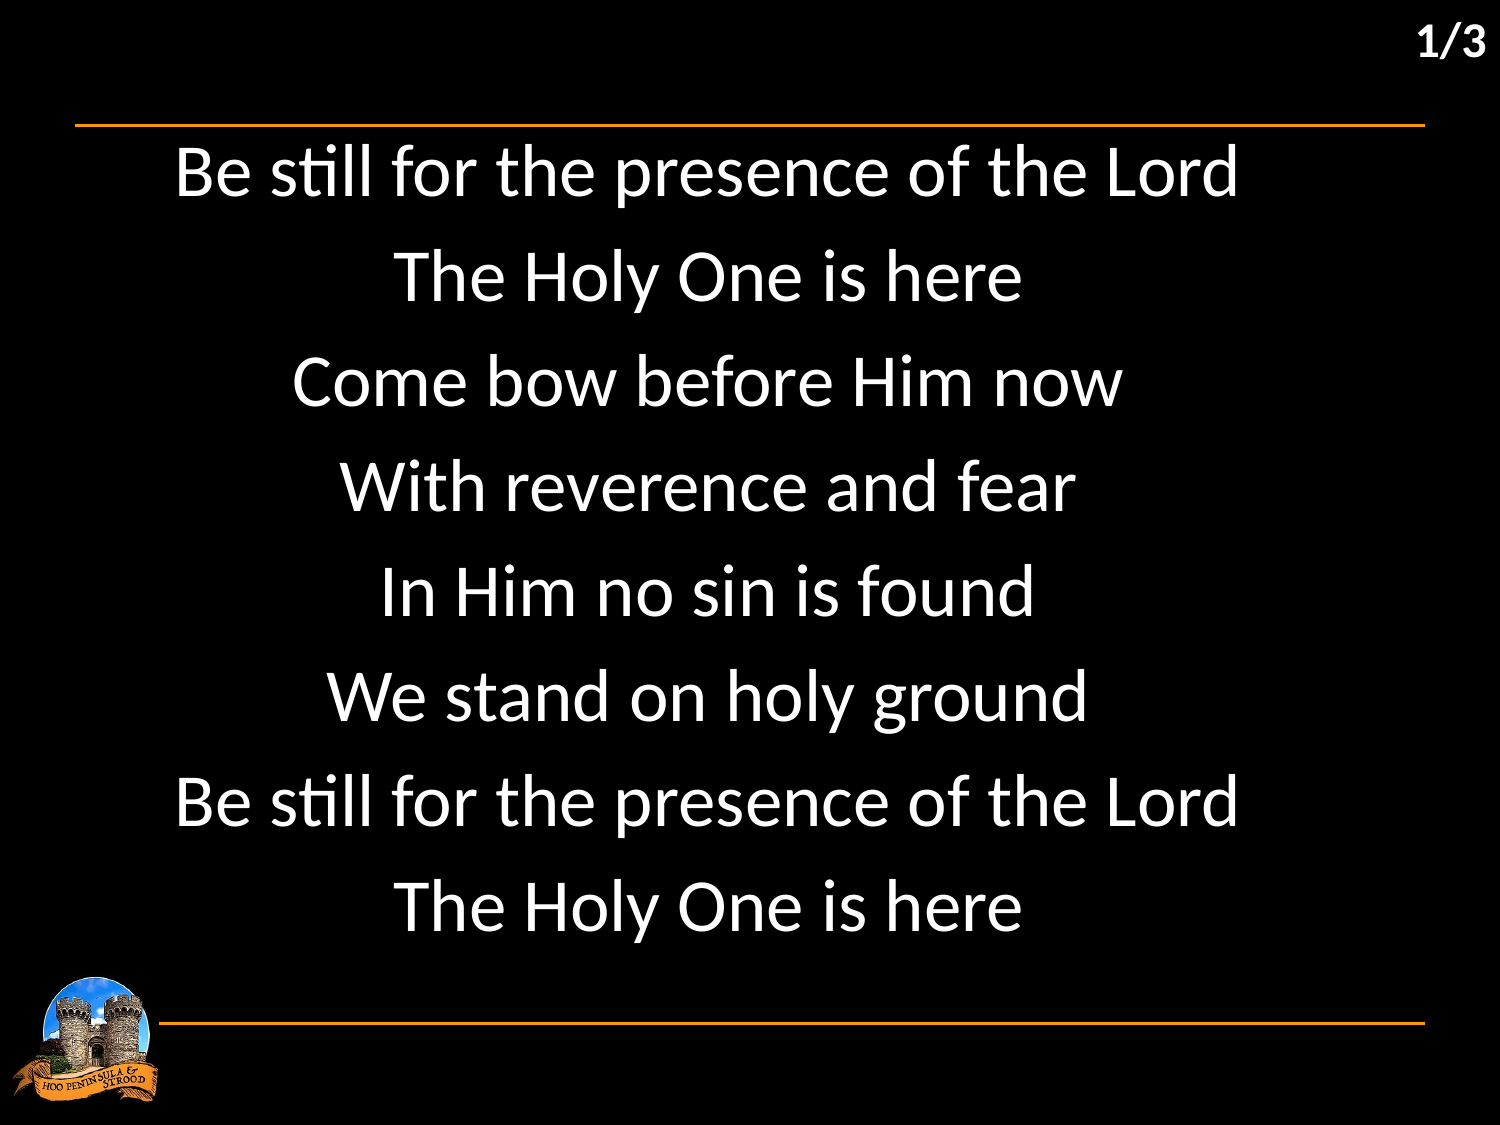

1/3
Be still for the presence of the Lord
The Holy One is here
Come bow before Him now
With reverence and fear
In Him no sin is found
We stand on holy ground
Be still for the presence of the Lord
The Holy One is here